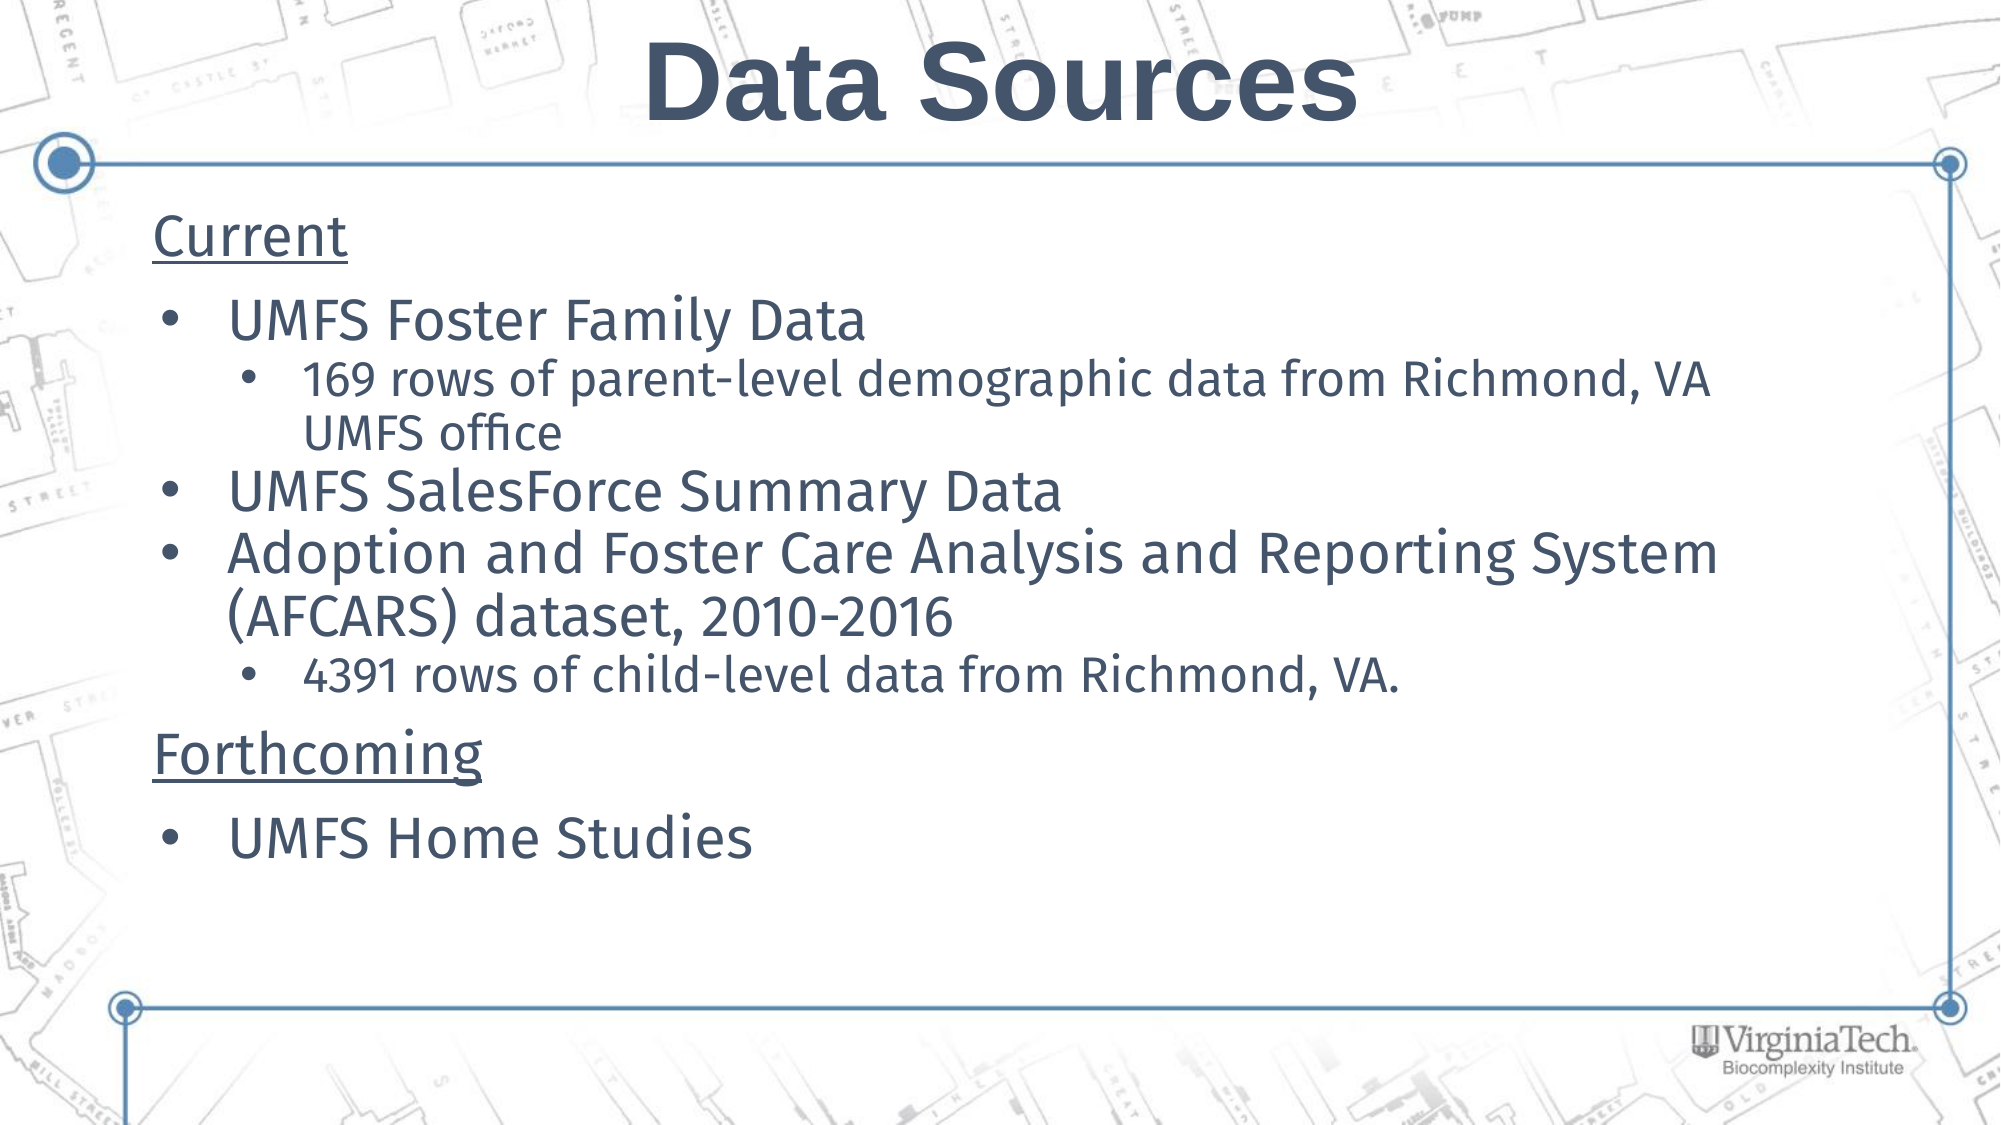

# Data Sources
Current
UMFS Foster Family Data
169 rows of parent-level demographic data from Richmond, VA UMFS office
UMFS SalesForce Summary Data
Adoption and Foster Care Analysis and Reporting System (AFCARS) dataset, 2010-2016
4391 rows of child-level data from Richmond, VA.
Forthcoming
UMFS Home Studies